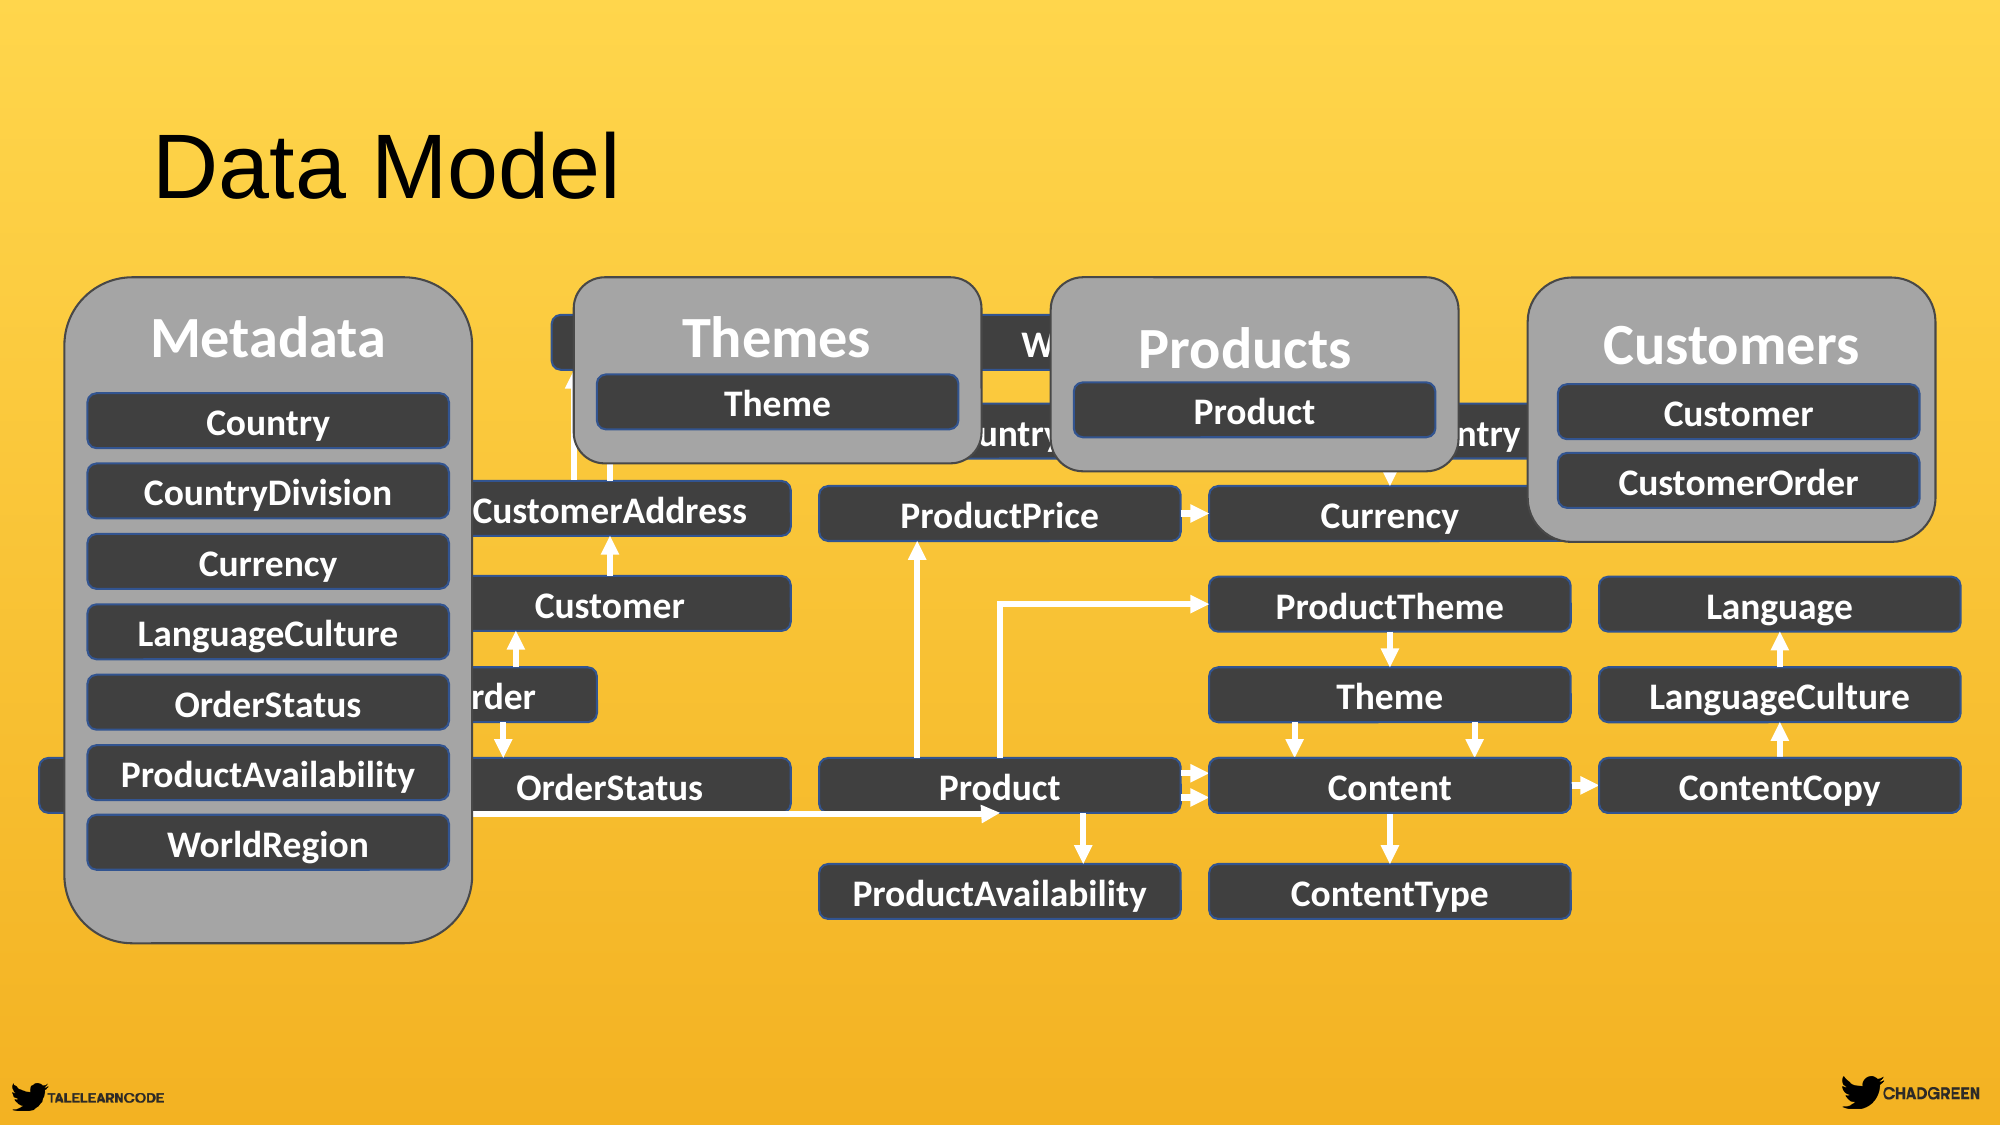

# Data Model

Metadata
Themes
Customers
Products
CountryDivision
WorldRegion
Theme
Product
Customer
Country
Country
CurrencyCountry
CustomerOrder
CountryDivision
CustomerAddress
ProductPrice
Currency
Currency
Customer
ProductTheme
Language
LanguageCulture
CustomerOrder
Theme
LanguageCulture
OrderStatus
ProductAvailability
OrderStatus
Product
Content
Content
ContentCopy
ContentCopy
CustomerOrderItem
WorldRegion
ProductAvailability
ContentType